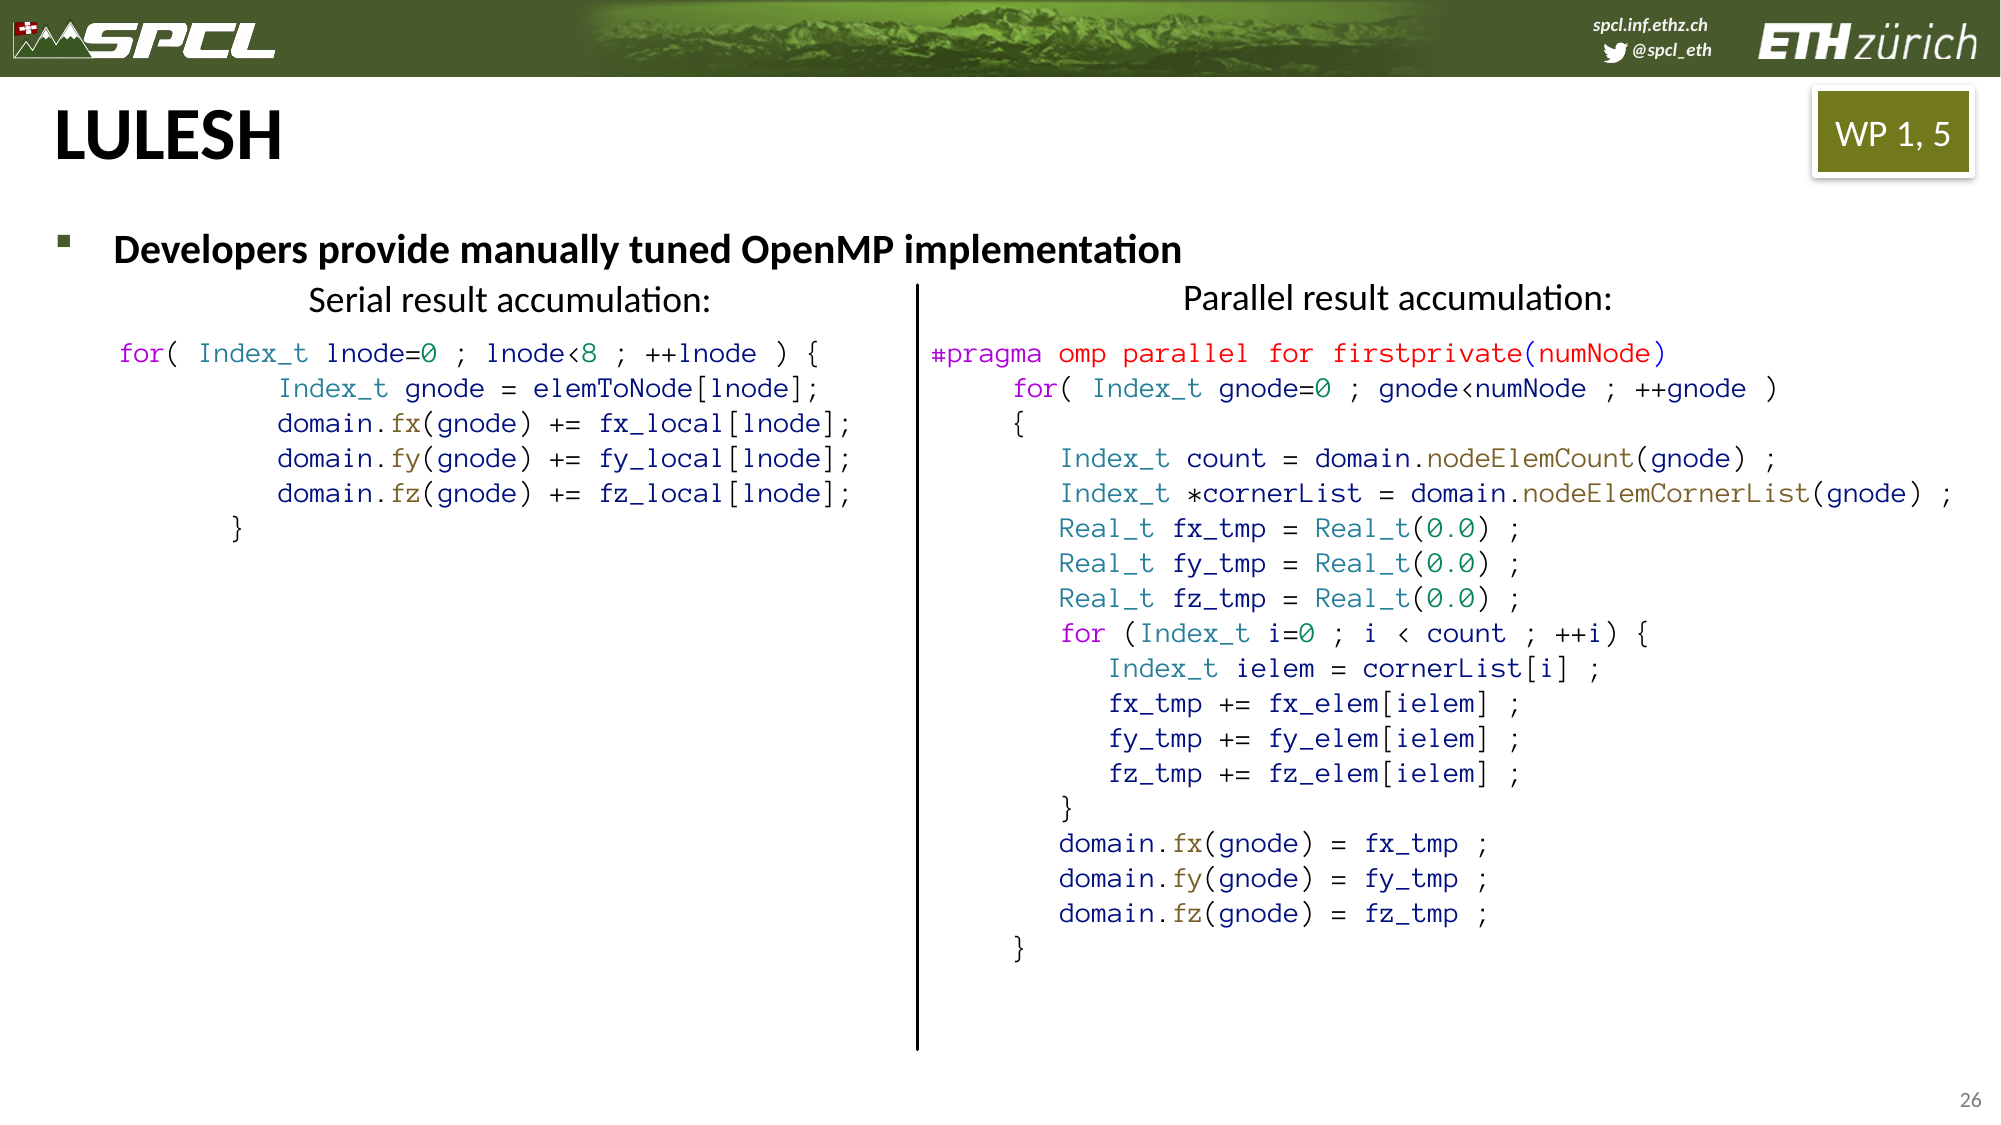

# LULESH
WP 1, 5
Developers provide manually tuned OpenMP implementation
Parallel result accumulation:
Serial result accumulation:
for( Index_t lnode=0 ; lnode<8 ; ++lnode ) {
          Index_t gnode = elemToNode[lnode];
          domain.fx(gnode) += fx_local[lnode];
          domain.fy(gnode) += fy_local[lnode];
          domain.fz(gnode) += fz_local[lnode];
       }
#pragma omp parallel for firstprivate(numNode)
     for( Index_t gnode=0 ; gnode<numNode ; ++gnode )
     {
        Index_t count = domain.nodeElemCount(gnode) ;
        Index_t *cornerList = domain.nodeElemCornerList(gnode) ;
        Real_t fx_tmp = Real_t(0.0) ;
        Real_t fy_tmp = Real_t(0.0) ;
        Real_t fz_tmp = Real_t(0.0) ;
        for (Index_t i=0 ; i < count ; ++i) {
           Index_t ielem = cornerList[i] ;
           fx_tmp += fx_elem[ielem] ;
           fy_tmp += fy_elem[ielem] ;
           fz_tmp += fz_elem[ielem] ;
        }
        domain.fx(gnode) = fx_tmp ;
        domain.fy(gnode) = fy_tmp ;
        domain.fz(gnode) = fz_tmp ;
     }
26